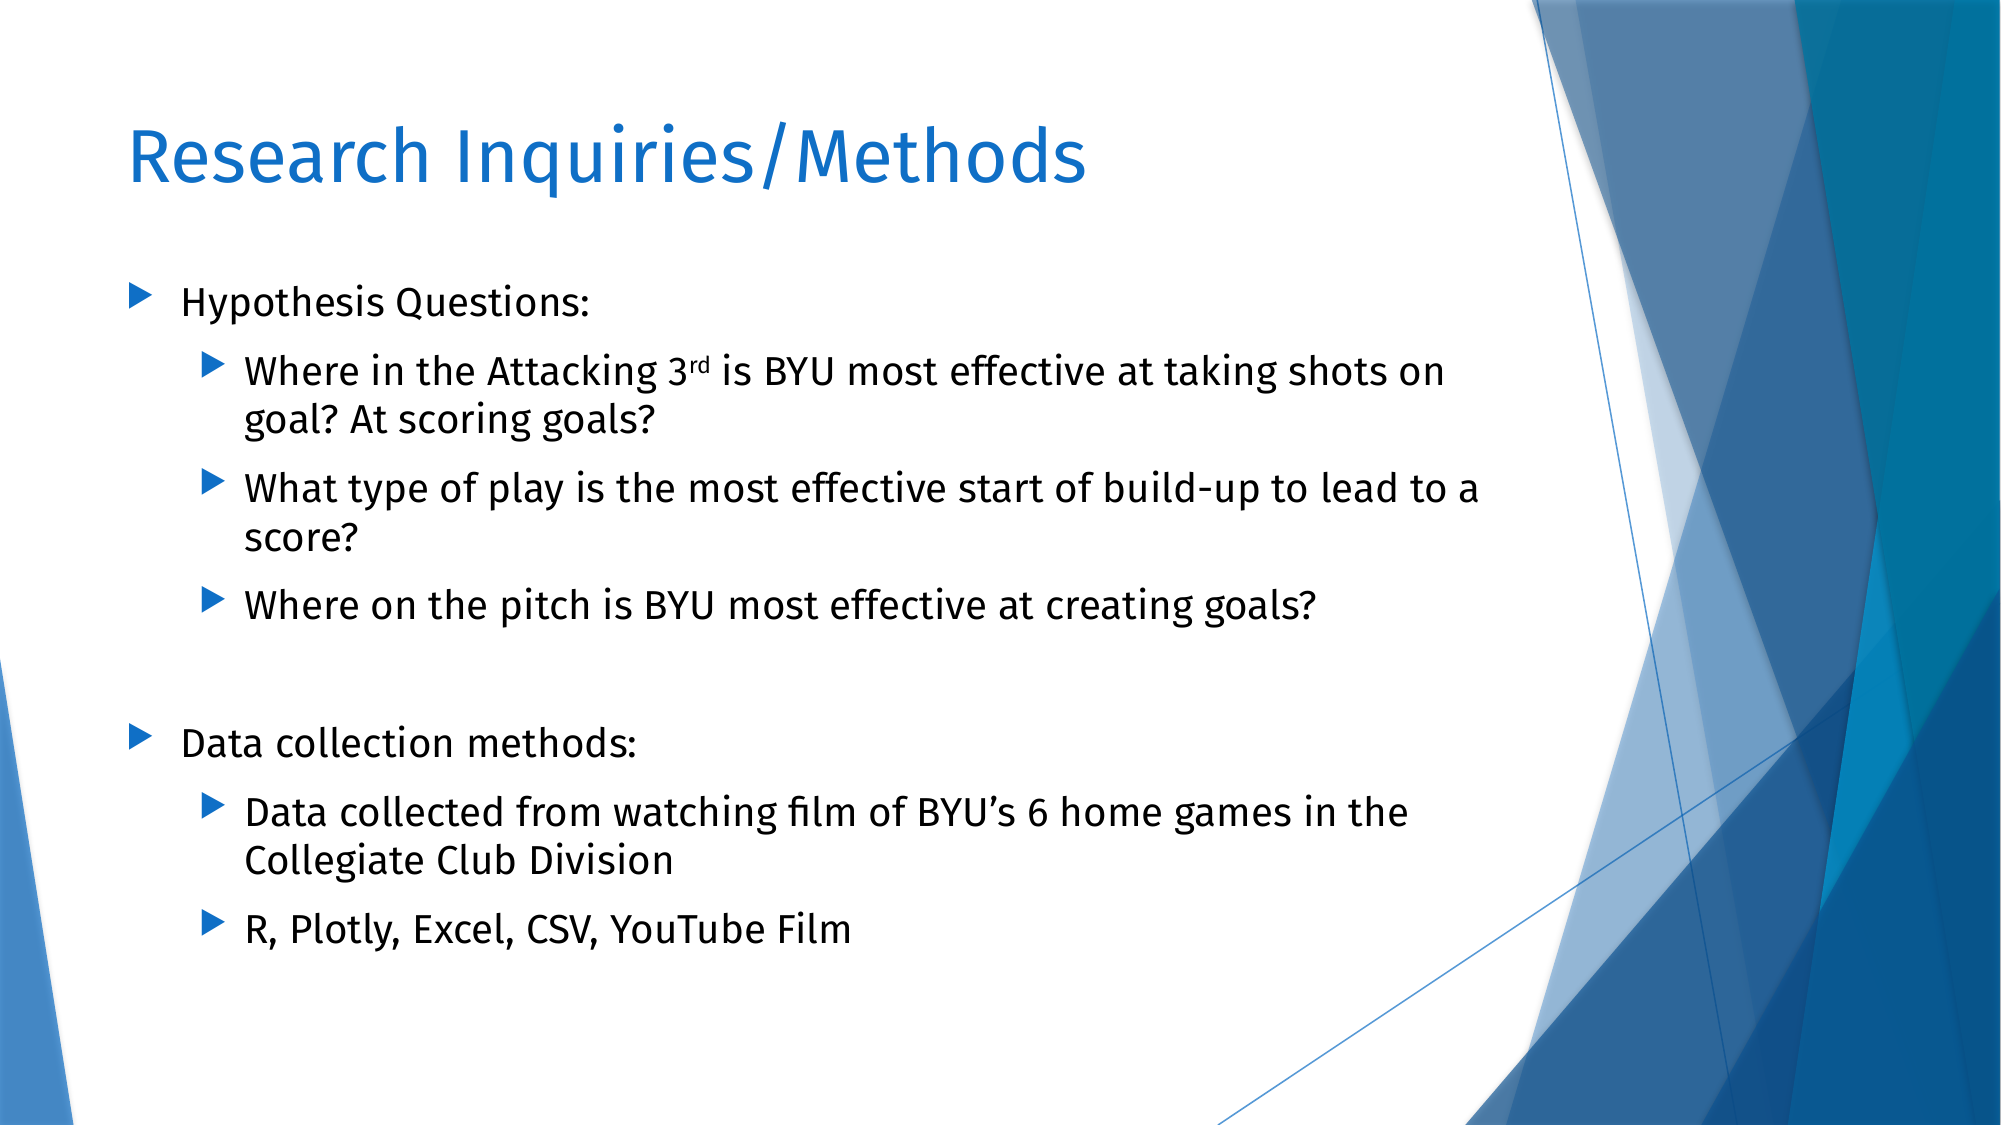

# Research Inquiries/Methods
Hypothesis Questions:
Where in the Attacking 3rd is BYU most effective at taking shots on goal? At scoring goals?
What type of play is the most effective start of build-up to lead to a score?
Where on the pitch is BYU most effective at creating goals?

Data collection methods:
Data collected from watching film of BYU’s 6 home games in the Collegiate Club Division
R, Plotly, Excel, CSV, YouTube Film